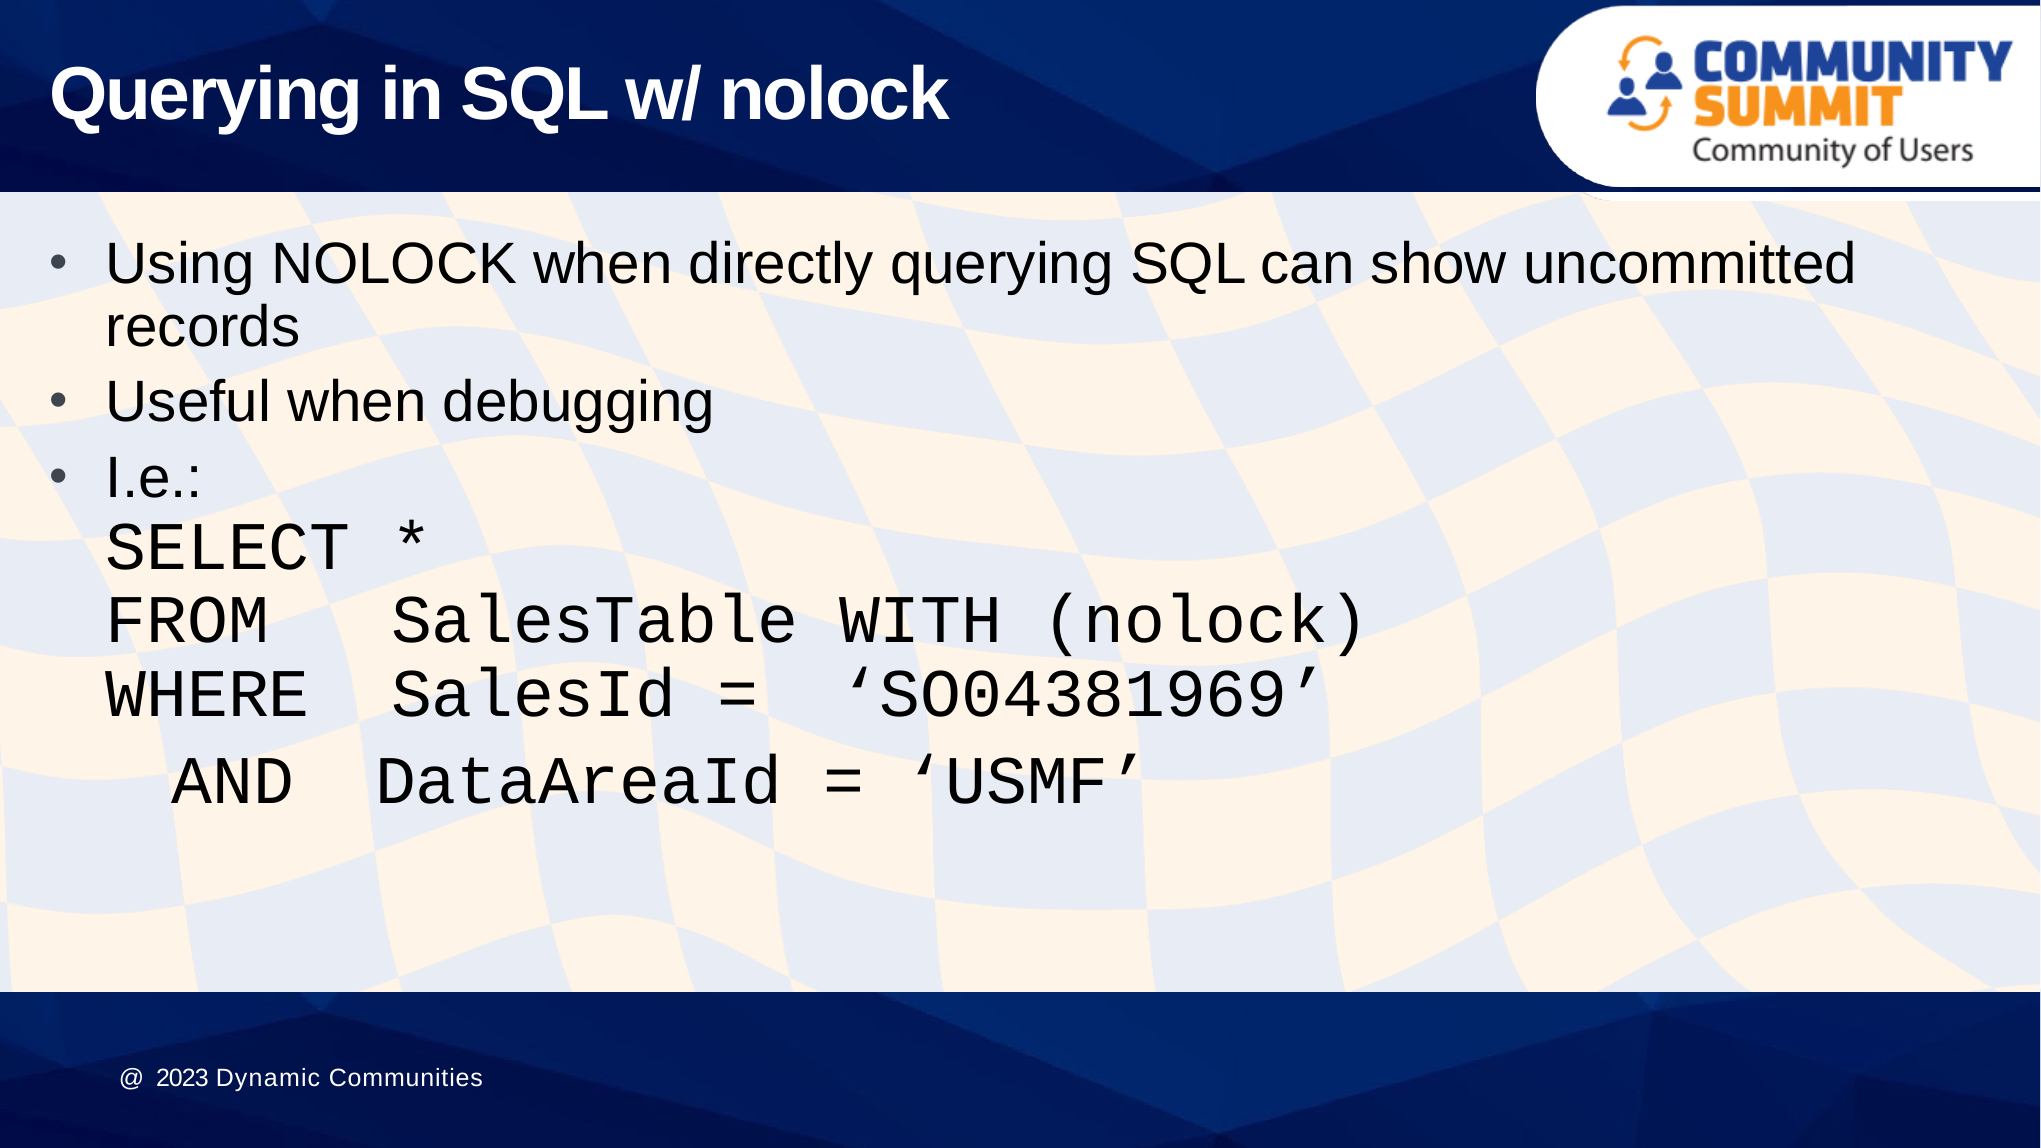

# Querying in SQL w/ nolock
Using NOLOCK when directly querying SQL can show uncommitted records
Useful when debugging
I.e.:
SELECT *
FROM   SalesTable WITH (nolock)
WHERE  SalesId =  ‘SO04381969’
   AND  DataAreaId = ‘USMF’